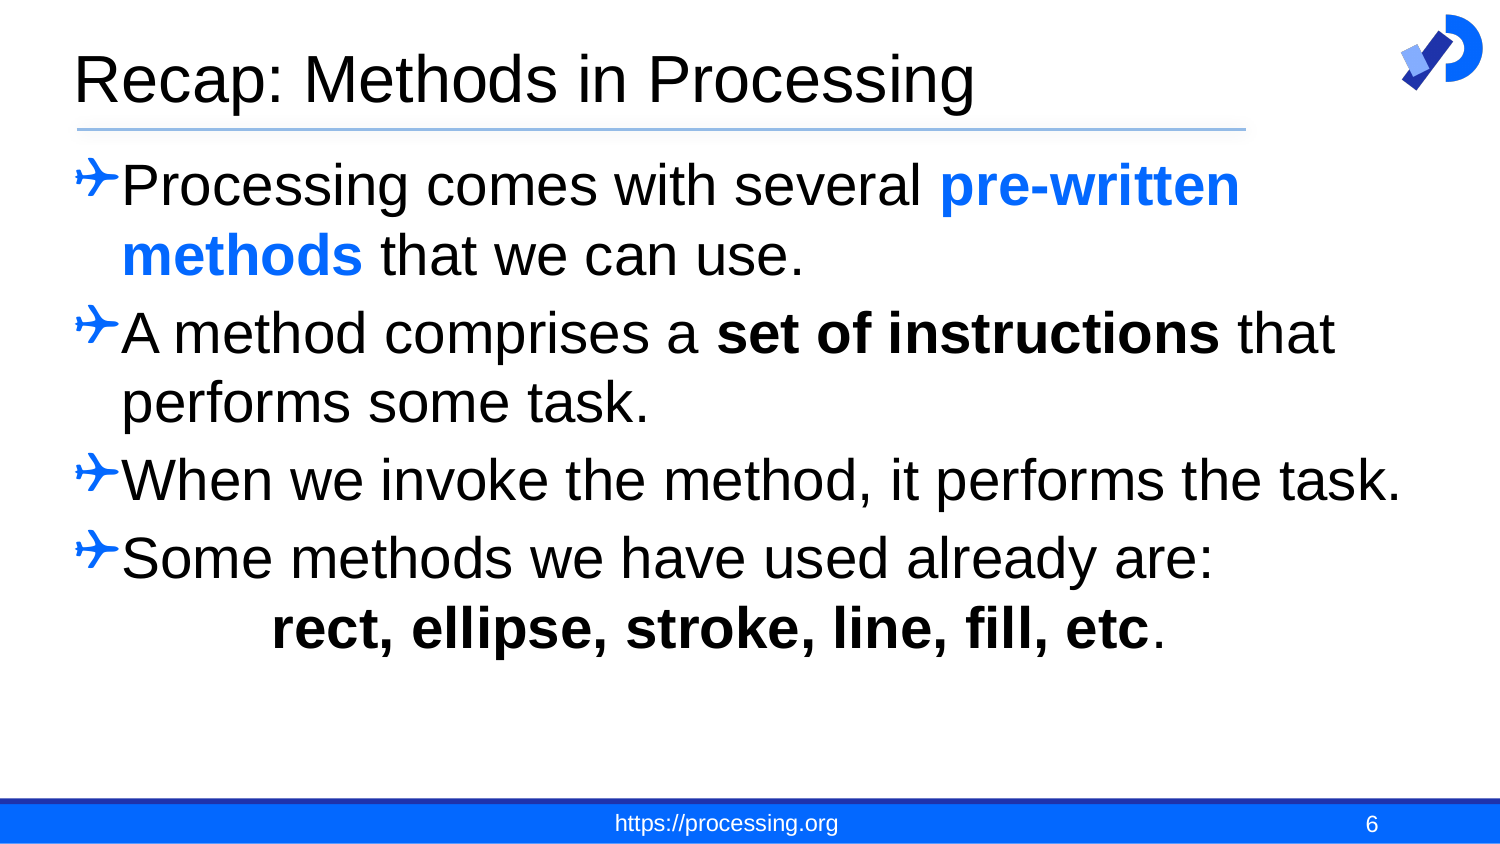

# Recap: Methods in Processing
Processing comes with several pre-written methods that we can use.
A method comprises a set of instructions that performs some task.
When we invoke the method, it performs the task.
Some methods we have used already are:
	rect, ellipse, stroke, line, fill, etc.
6
https://processing.org